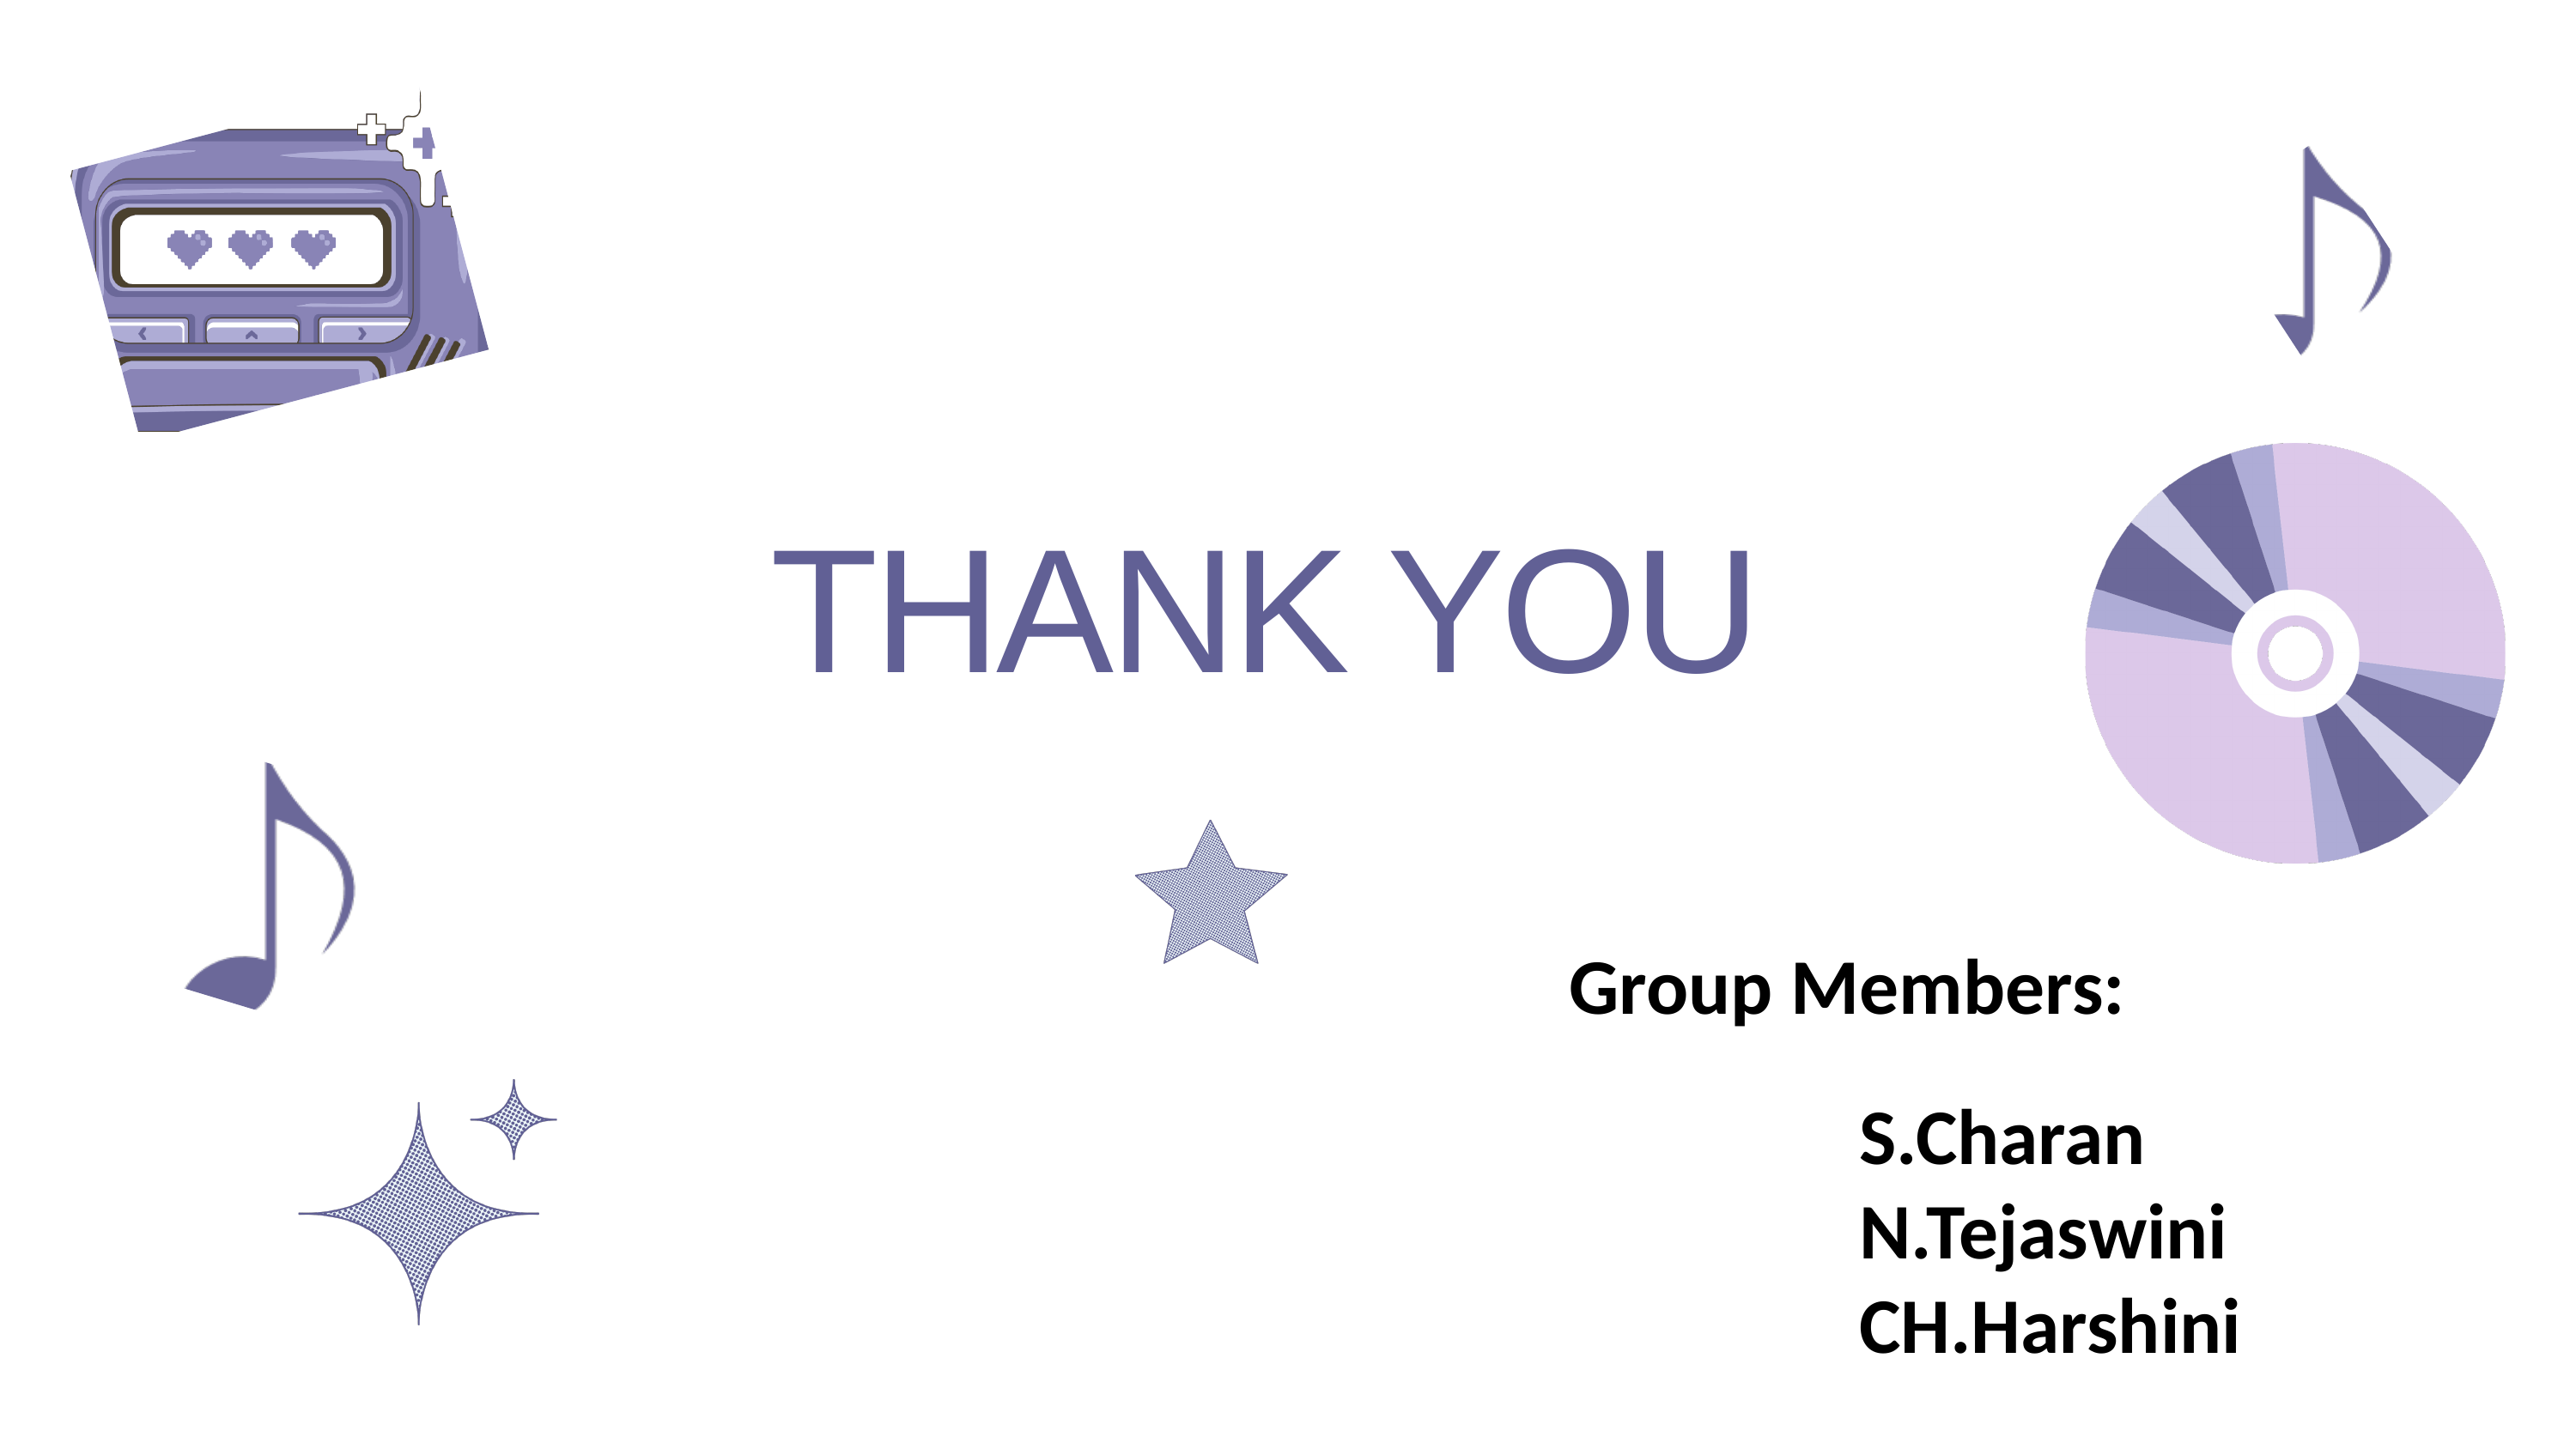

THANK YOU

Group Members:

S.Charan
N.Tejaswini
CH.Harshini